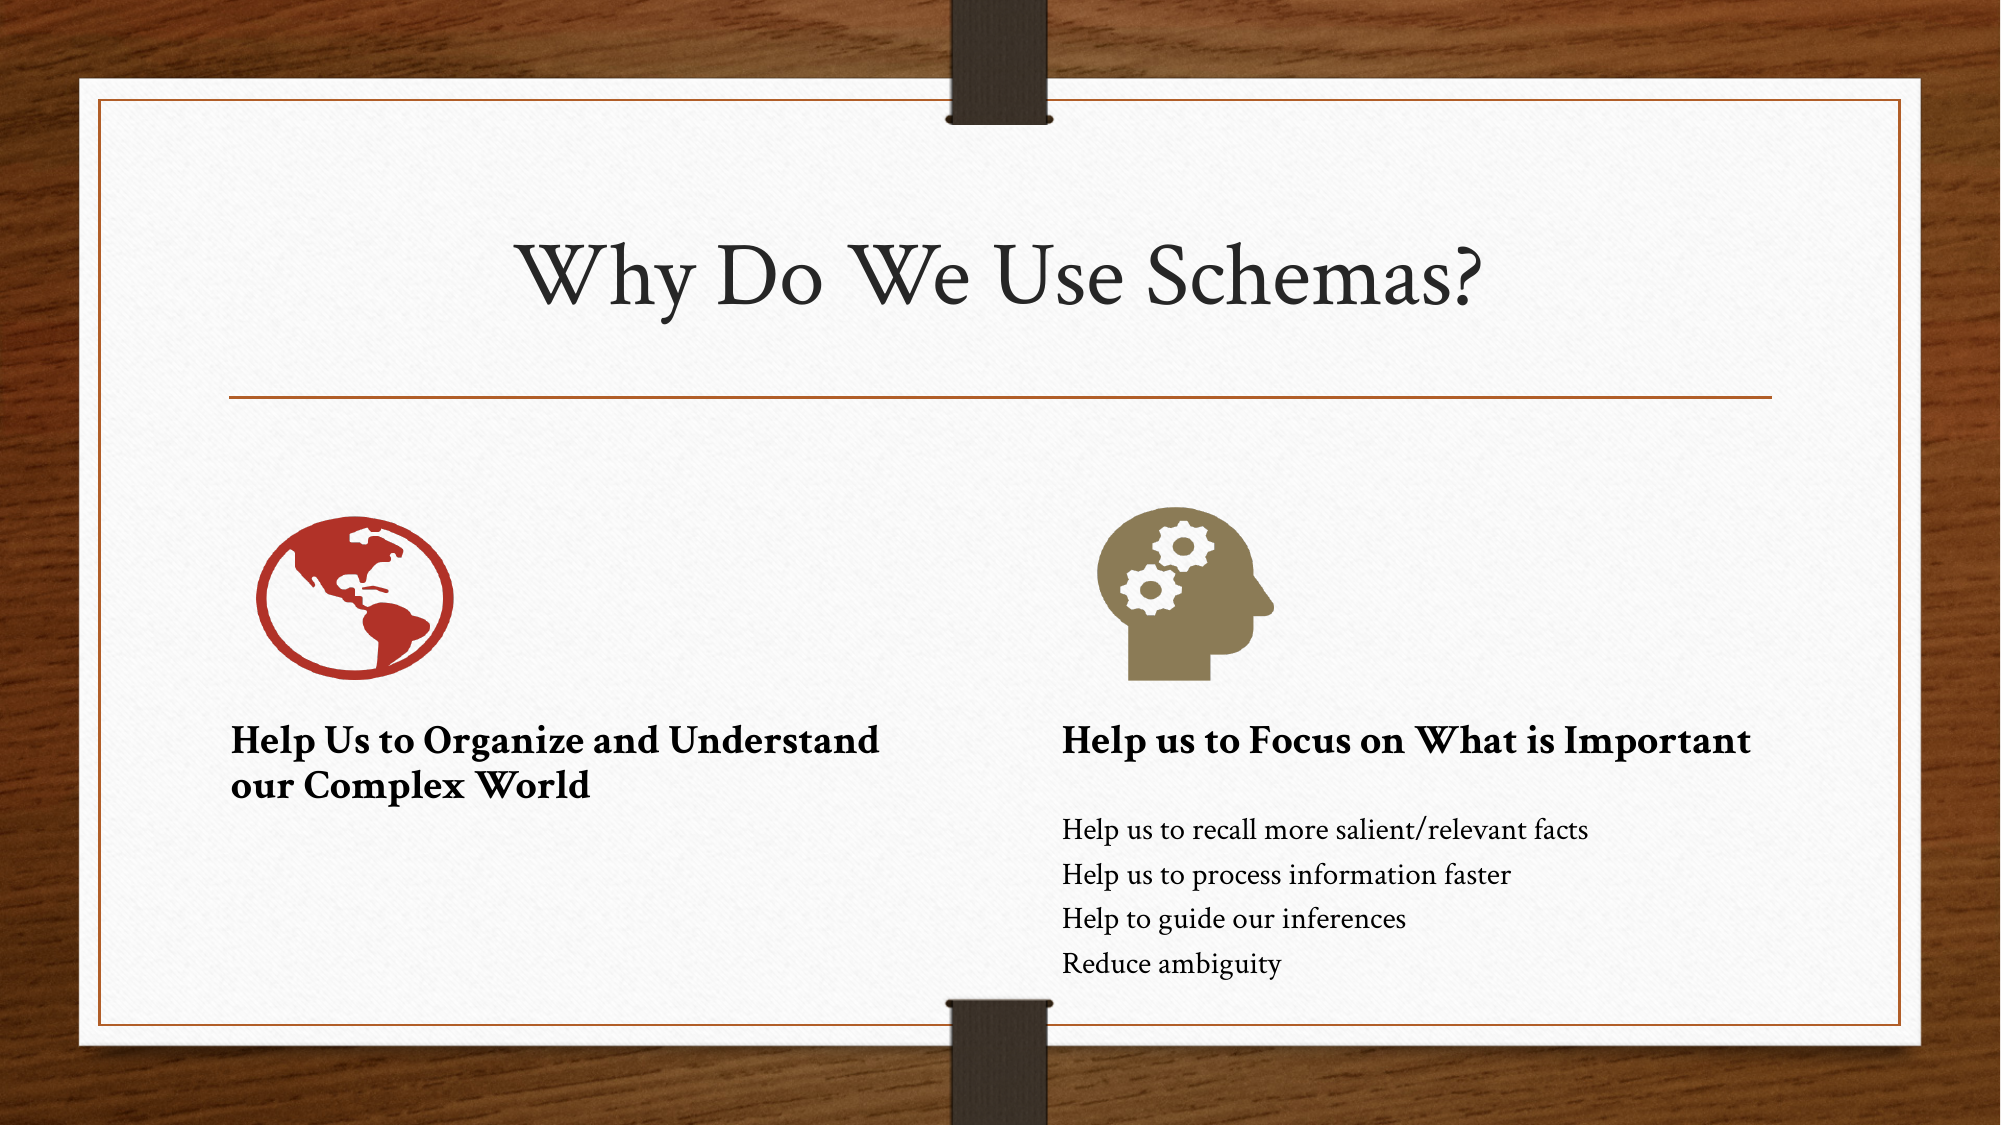

# Why Do We Use Schemas?
Help Us to Organize and Understand our Complex World
Help us to Focus on What is Important
Help us to recall more salient/relevant facts
Help us to process information faster
Help to guide our inferences
Reduce ambiguity